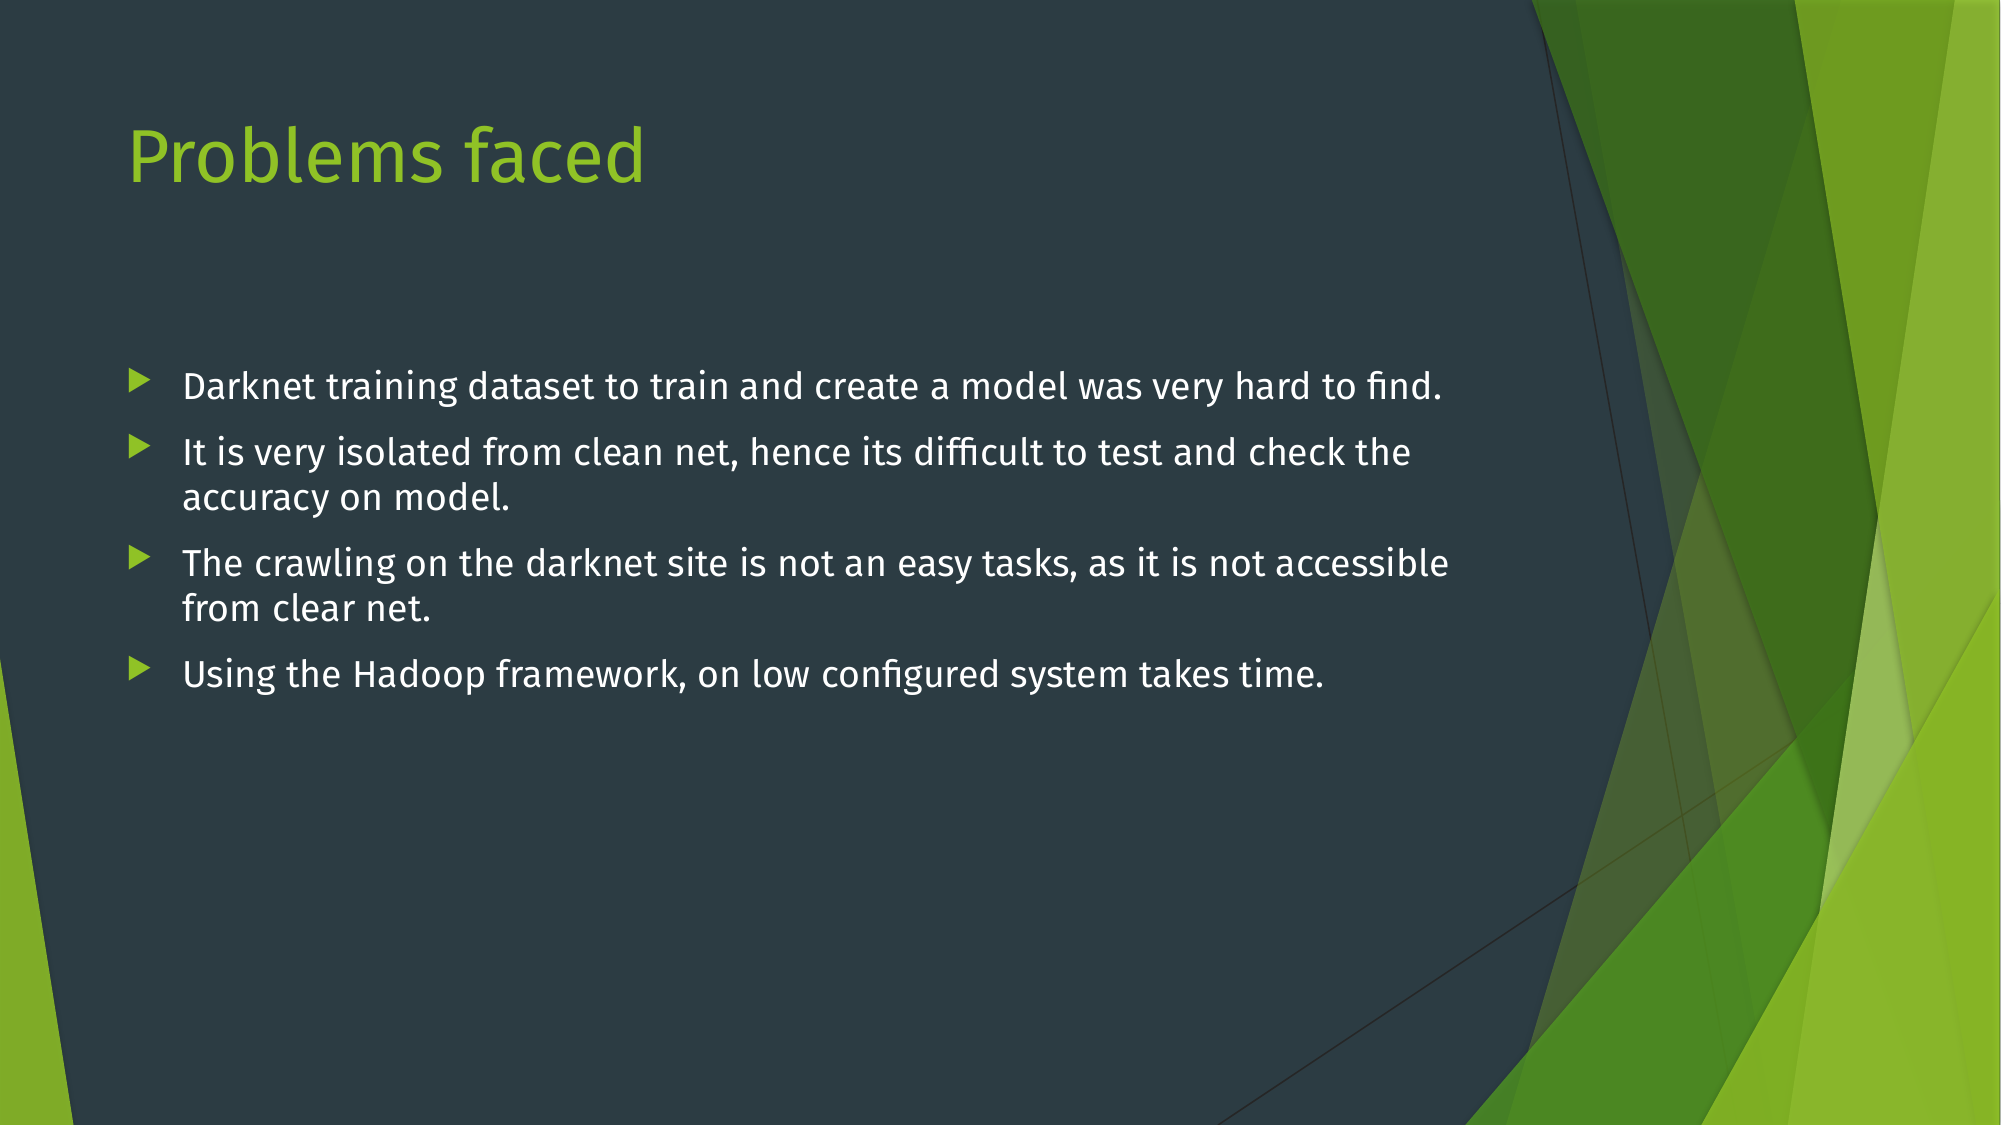

# Problems faced
Darknet training dataset to train and create a model was very hard to find.
It is very isolated from clean net, hence its difficult to test and check the accuracy on model.
The crawling on the darknet site is not an easy tasks, as it is not accessible from clear net.
Using the Hadoop framework, on low configured system takes time.